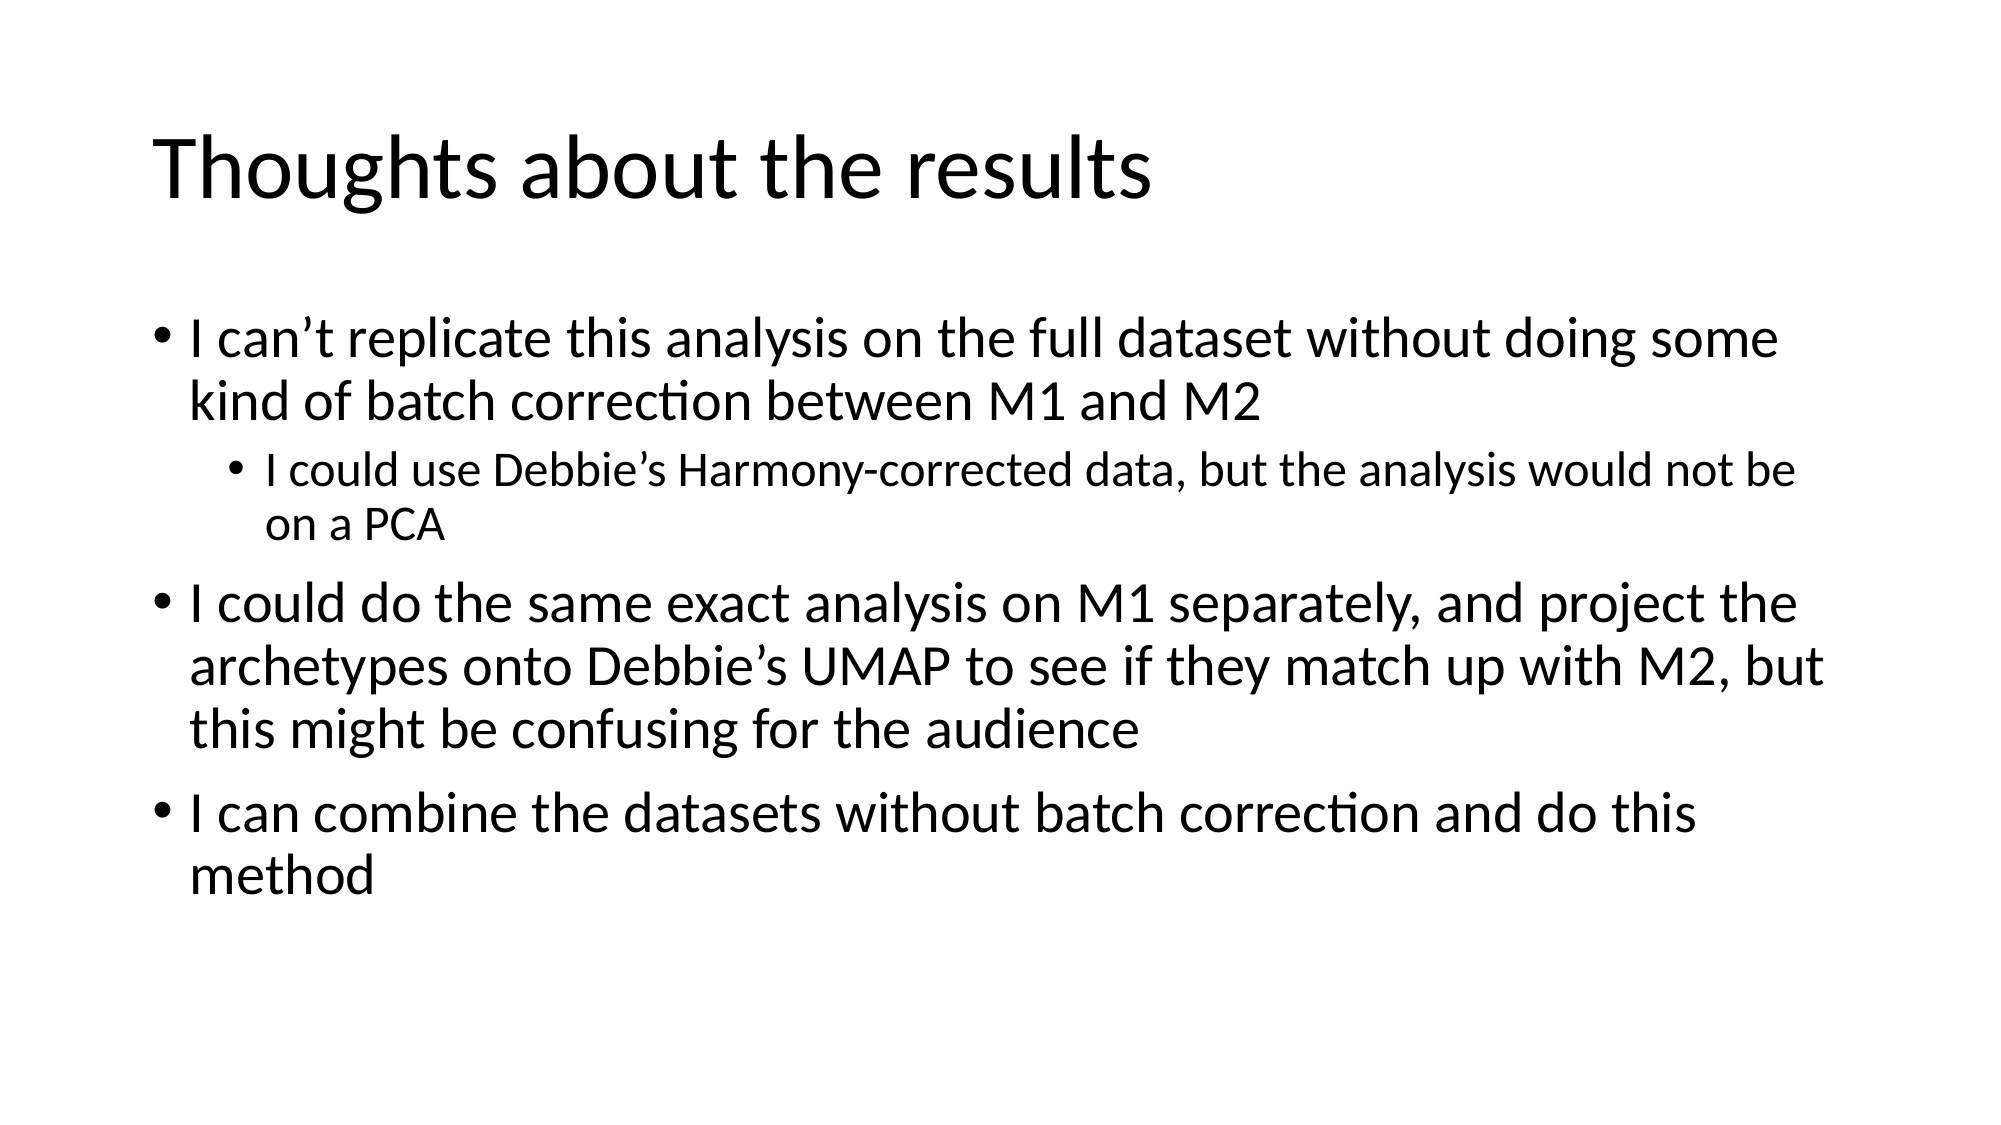

# Thoughts about the results
I can’t replicate this analysis on the full dataset without doing some kind of batch correction between M1 and M2
I could use Debbie’s Harmony-corrected data, but the analysis would not be on a PCA
I could do the same exact analysis on M1 separately, and project the archetypes onto Debbie’s UMAP to see if they match up with M2, but this might be confusing for the audience
I can combine the datasets without batch correction and do this method